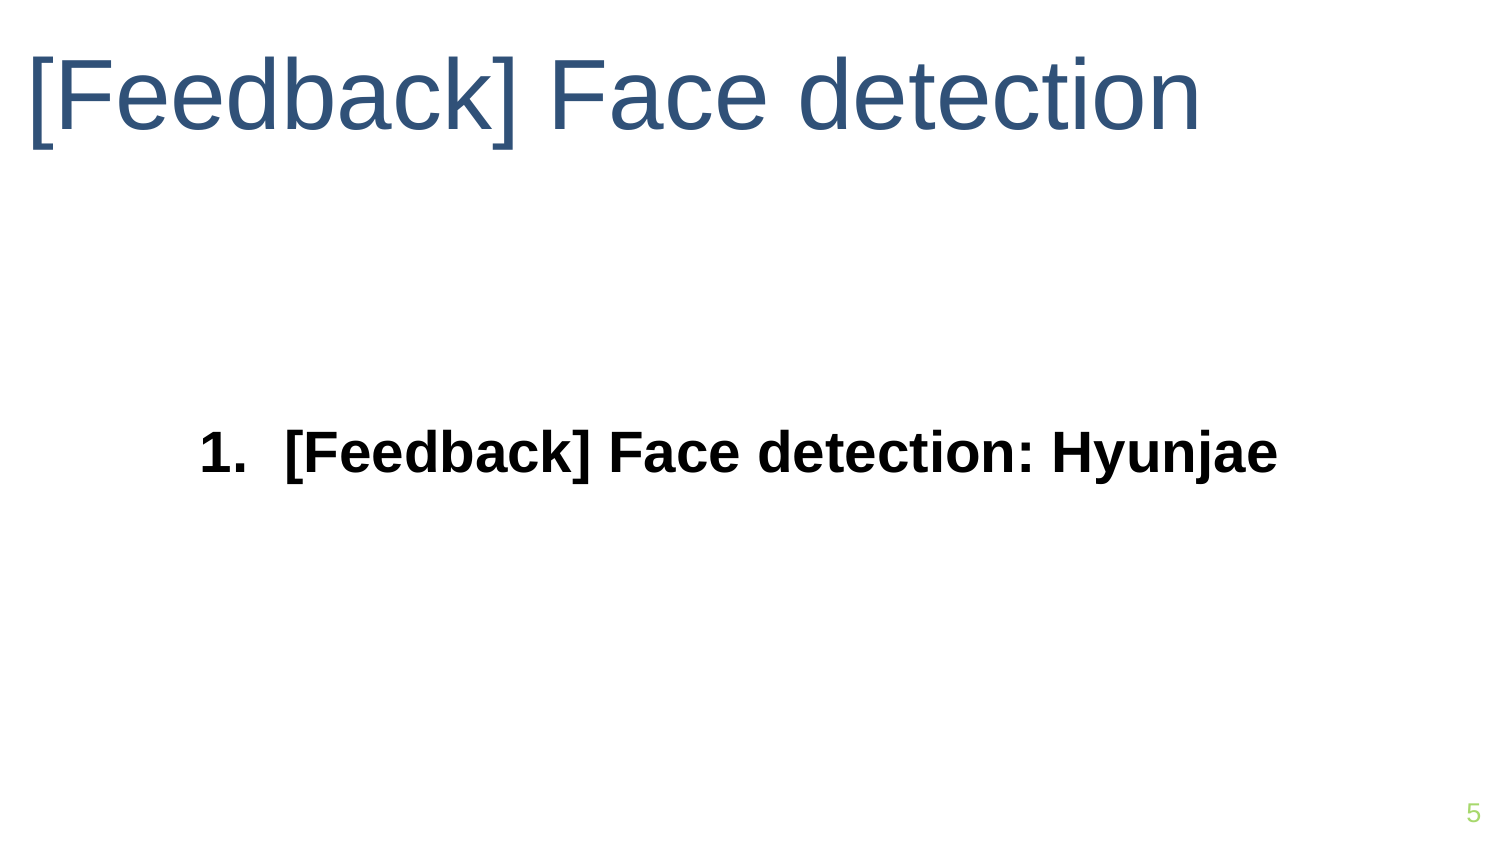

[Feedback] Face detection
[Feedback] Face detection: Hyunjae
5